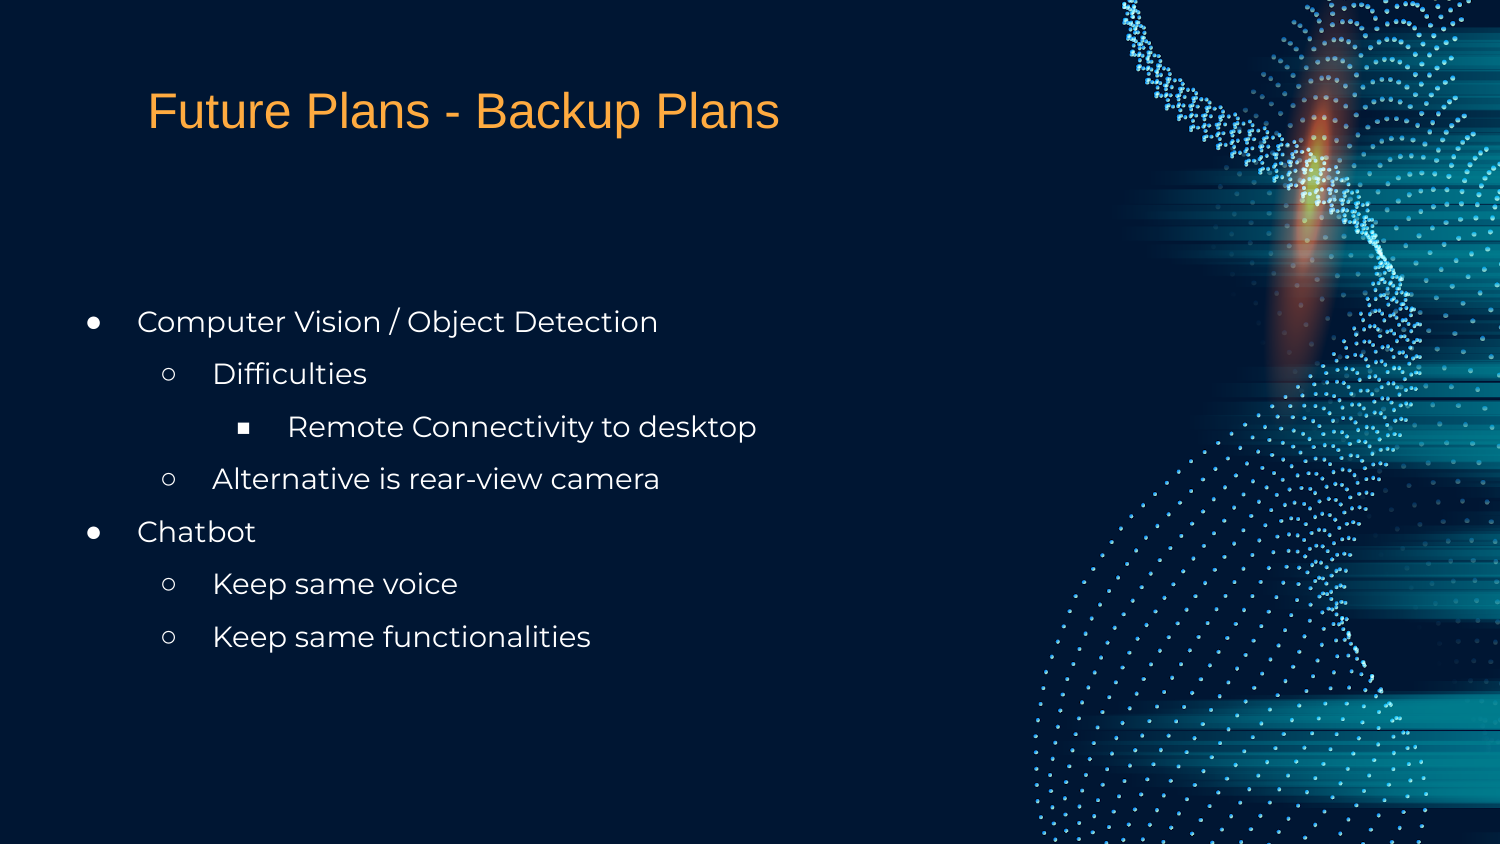

# Future Plans - Backup Plans
Computer Vision / Object Detection
Difficulties
Remote Connectivity to desktop
Alternative is rear-view camera
Chatbot
Keep same voice
Keep same functionalities